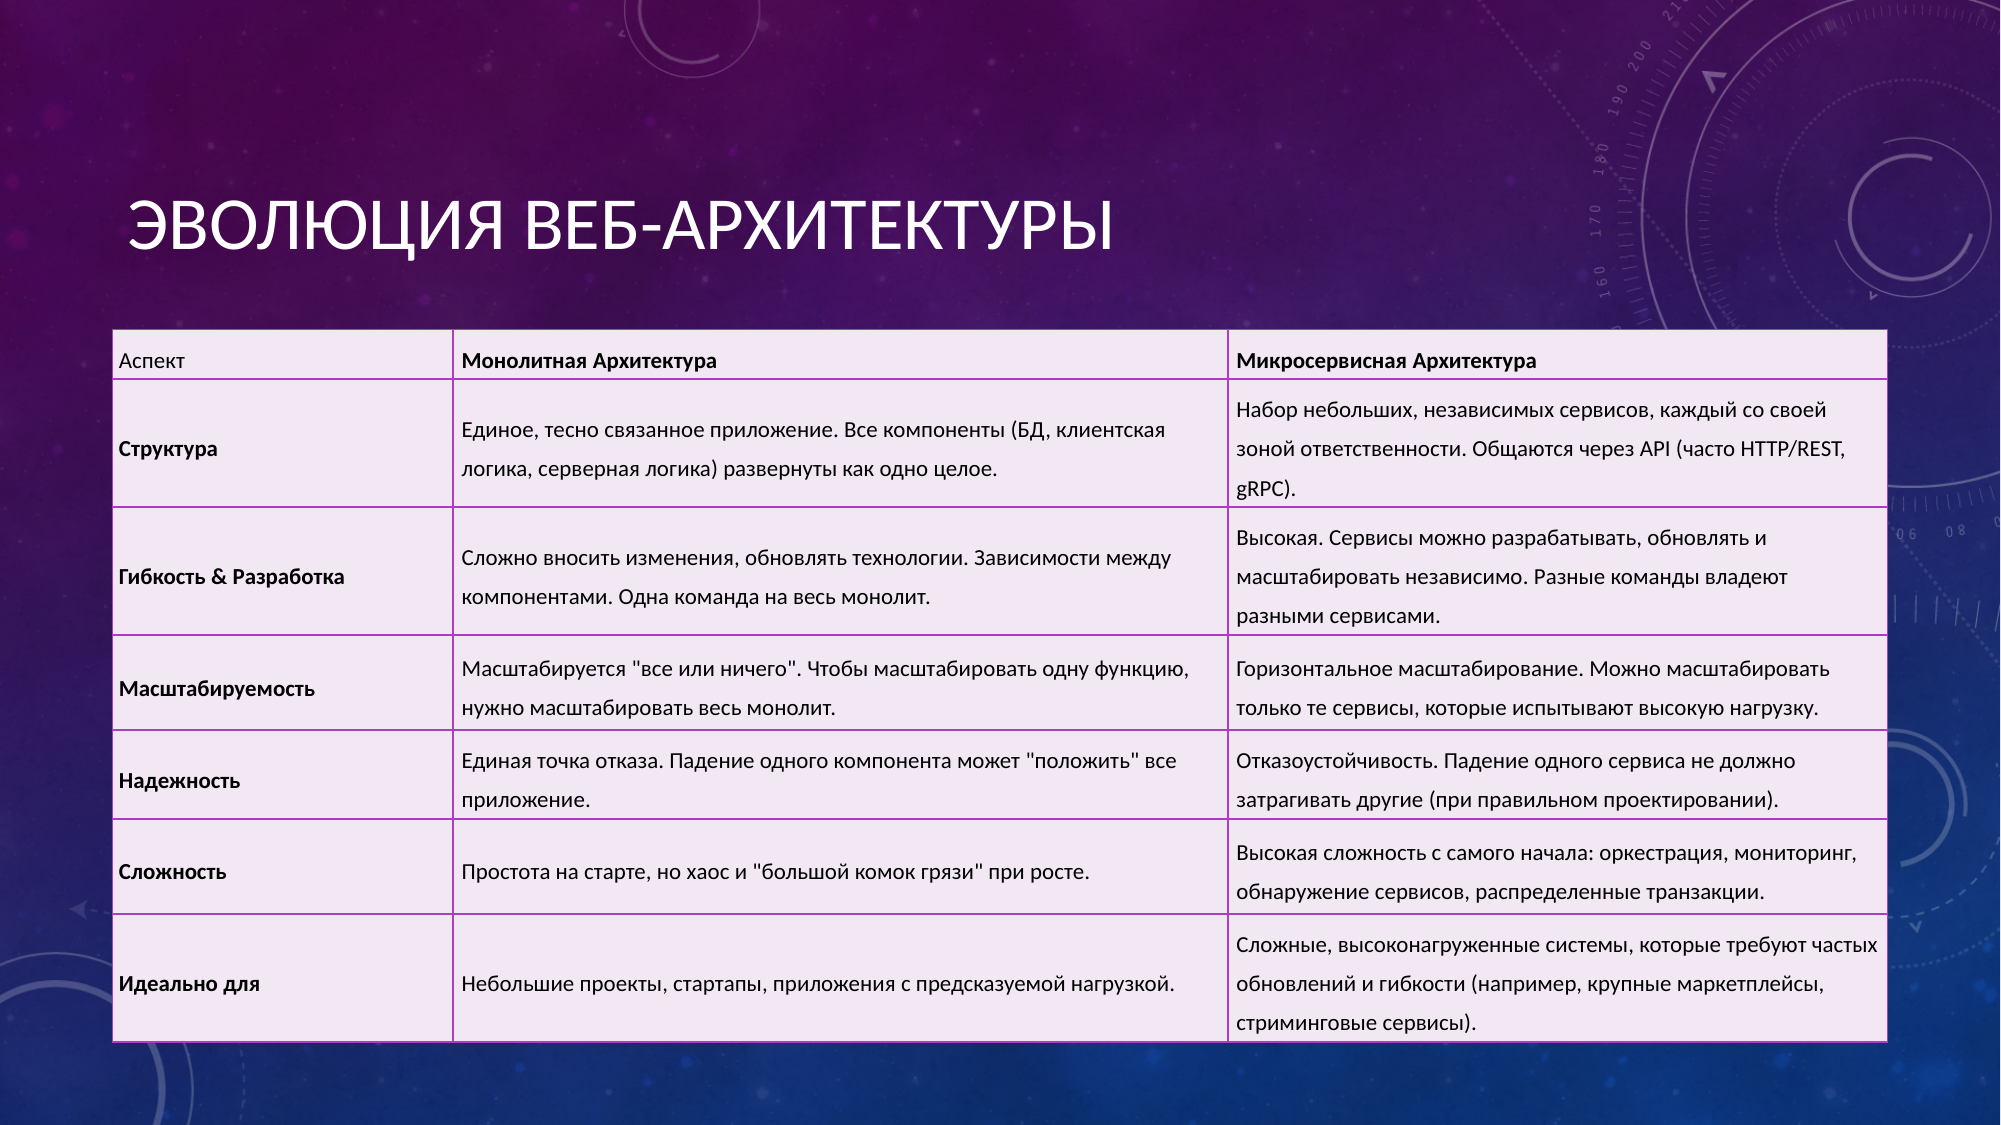

# Эволюция веб-архитектуры
| Аспект | Монолитная Архитектура | Микросервисная Архитектура |
| --- | --- | --- |
| Структура | Единое, тесно связанное приложение. Все компоненты (БД, клиентская логика, серверная логика) развернуты как одно целое. | Набор небольших, независимых сервисов, каждый со своей зоной ответственности. Общаются через API (часто HTTP/REST, gRPC). |
| Гибкость & Разработка | Сложно вносить изменения, обновлять технологии. Зависимости между компонентами. Одна команда на весь монолит. | Высокая. Сервисы можно разрабатывать, обновлять и масштабировать независимо. Разные команды владеют разными сервисами. |
| Масштабируемость | Масштабируется "все или ничего". Чтобы масштабировать одну функцию, нужно масштабировать весь монолит. | Горизонтальное масштабирование. Можно масштабировать только те сервисы, которые испытывают высокую нагрузку. |
| Надежность | Единая точка отказа. Падение одного компонента может "положить" все приложение. | Отказоустойчивость. Падение одного сервиса не должно затрагивать другие (при правильном проектировании). |
| Сложность | Простота на старте, но хаос и "большой комок грязи" при росте. | Высокая сложность с самого начала: оркестрация, мониторинг, обнаружение сервисов, распределенные транзакции. |
| Идеально для | Небольшие проекты, стартапы, приложения с предсказуемой нагрузкой. | Сложные, высоконагруженные системы, которые требуют частых обновлений и гибкости (например, крупные маркетплейсы, стриминговые сервисы). |